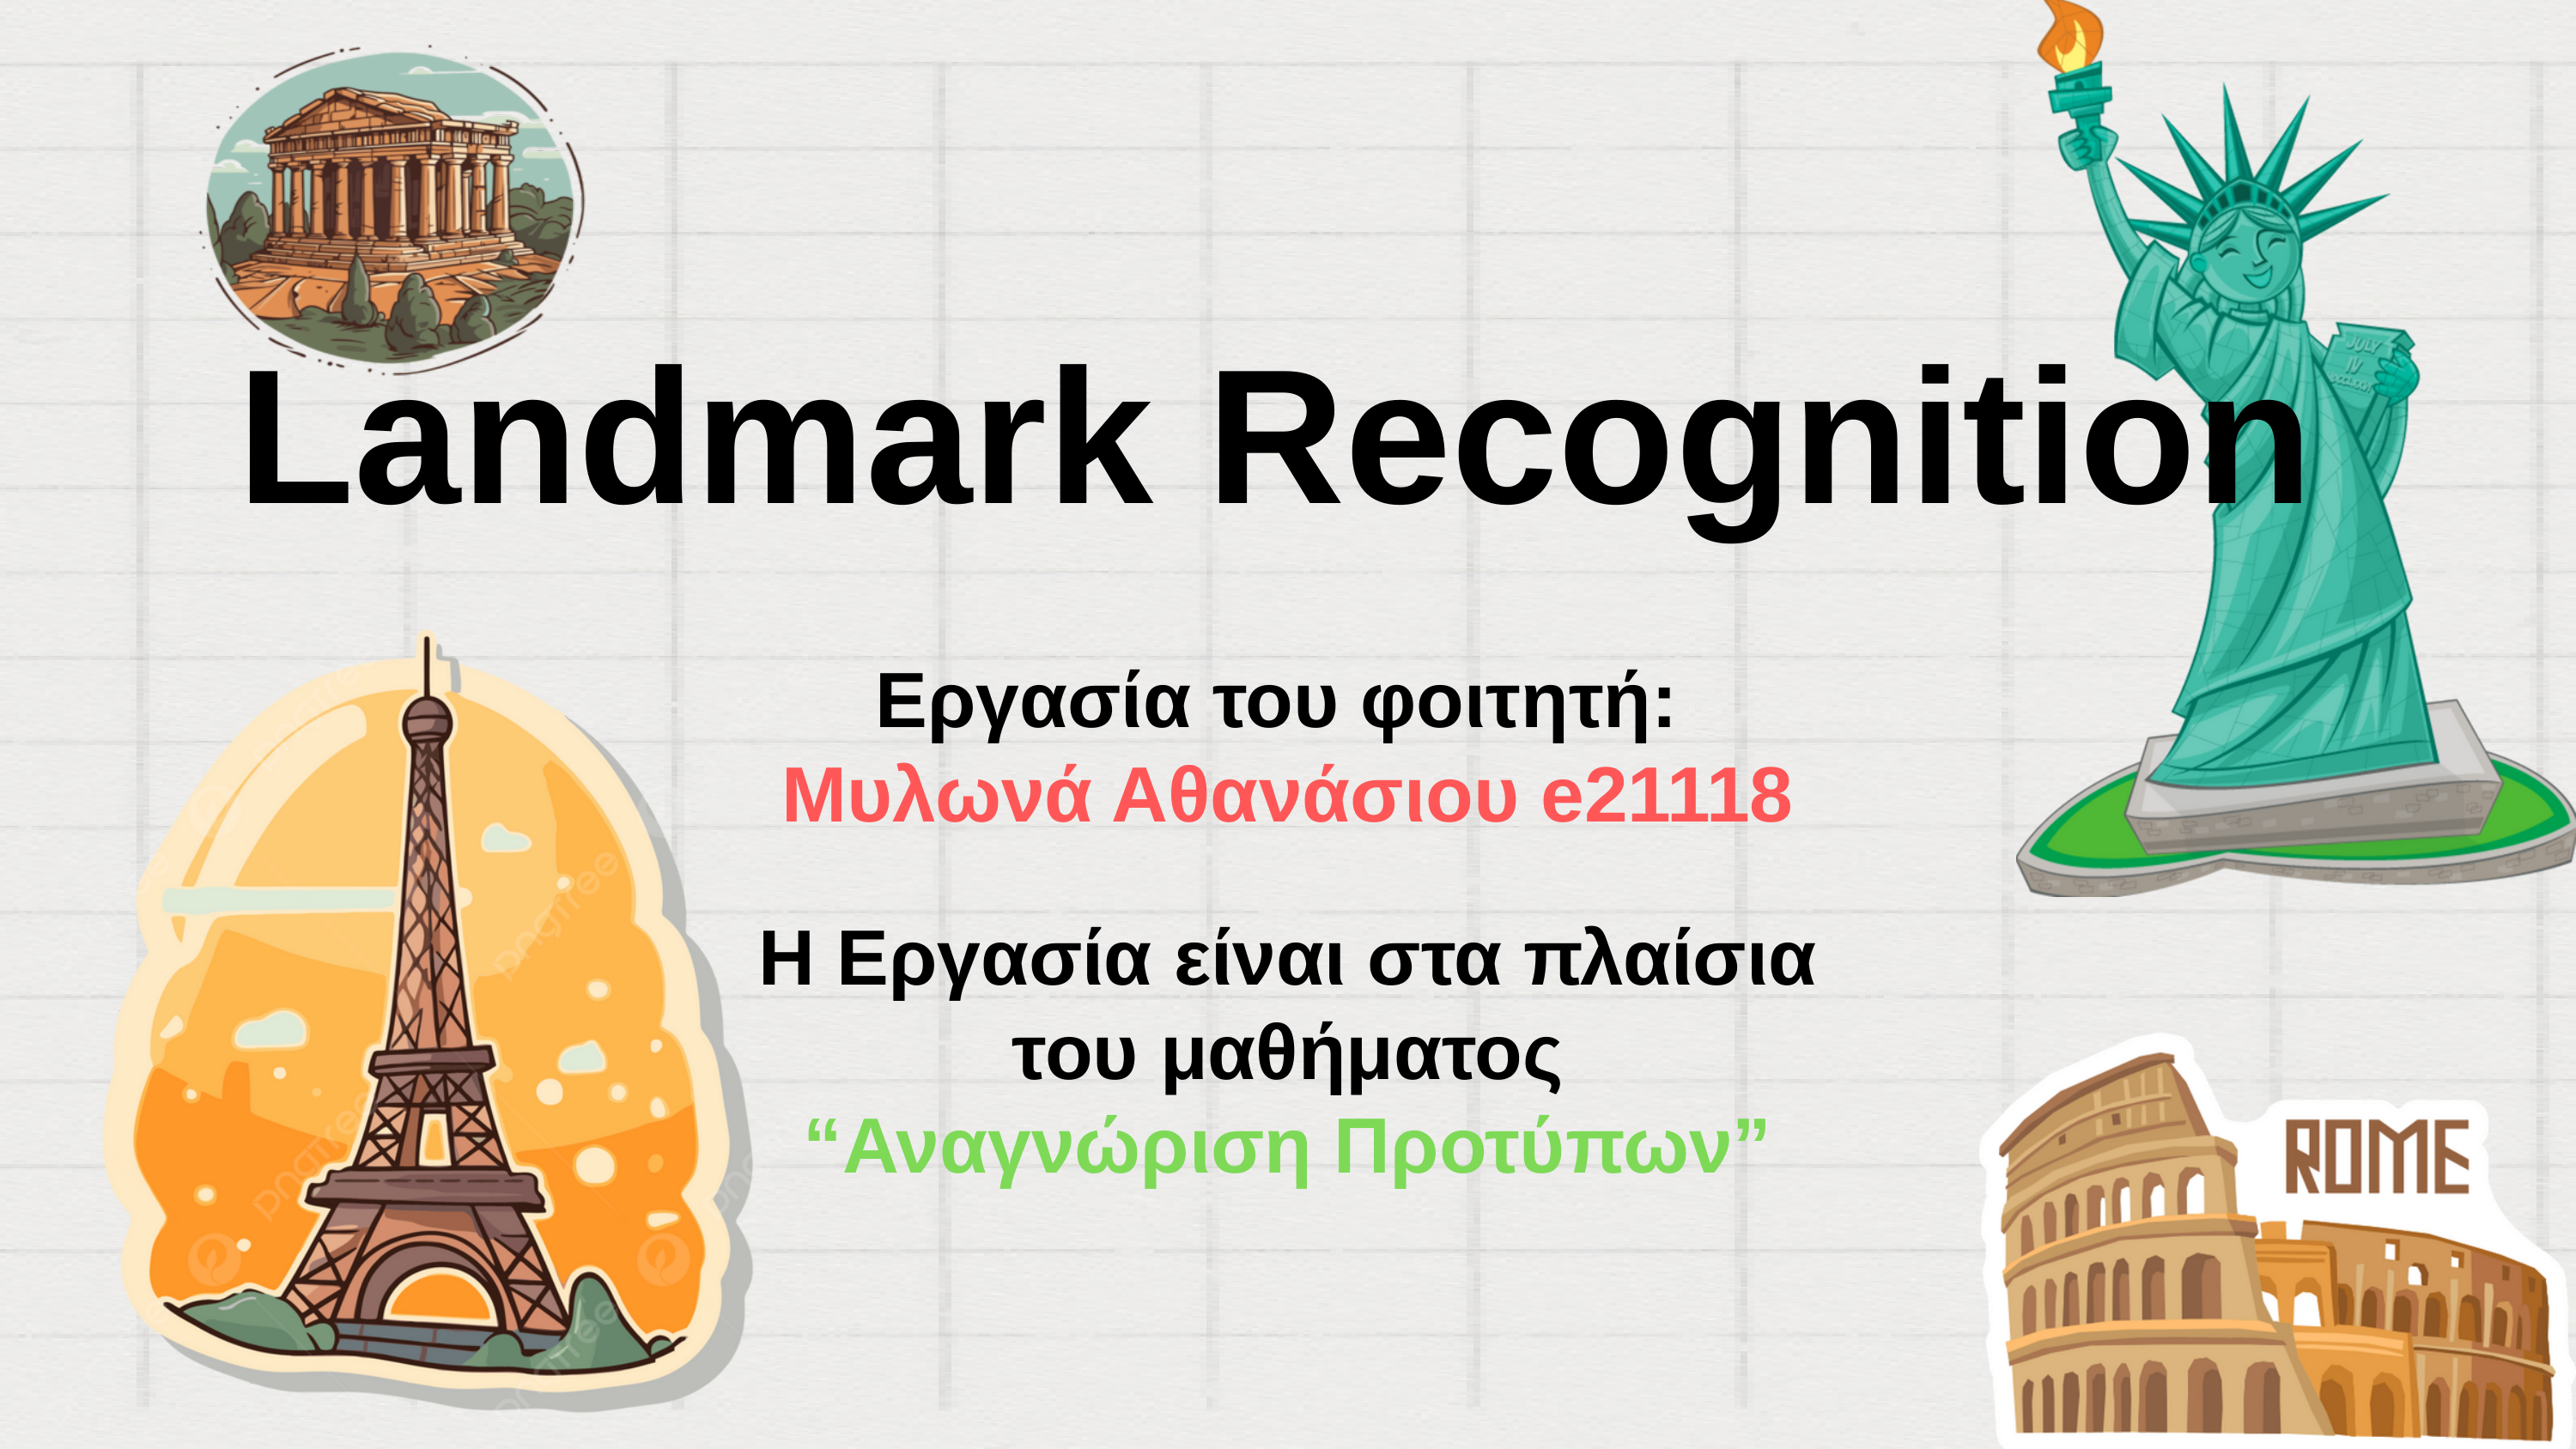

Landmark Recognition

Εργασία του φοιτητή:
Μυλωνά Αθανάσιου e21118

Η Εργασία είναι στα πλαίσια του μαθήματος
“Αναγνώριση Προτύπων”